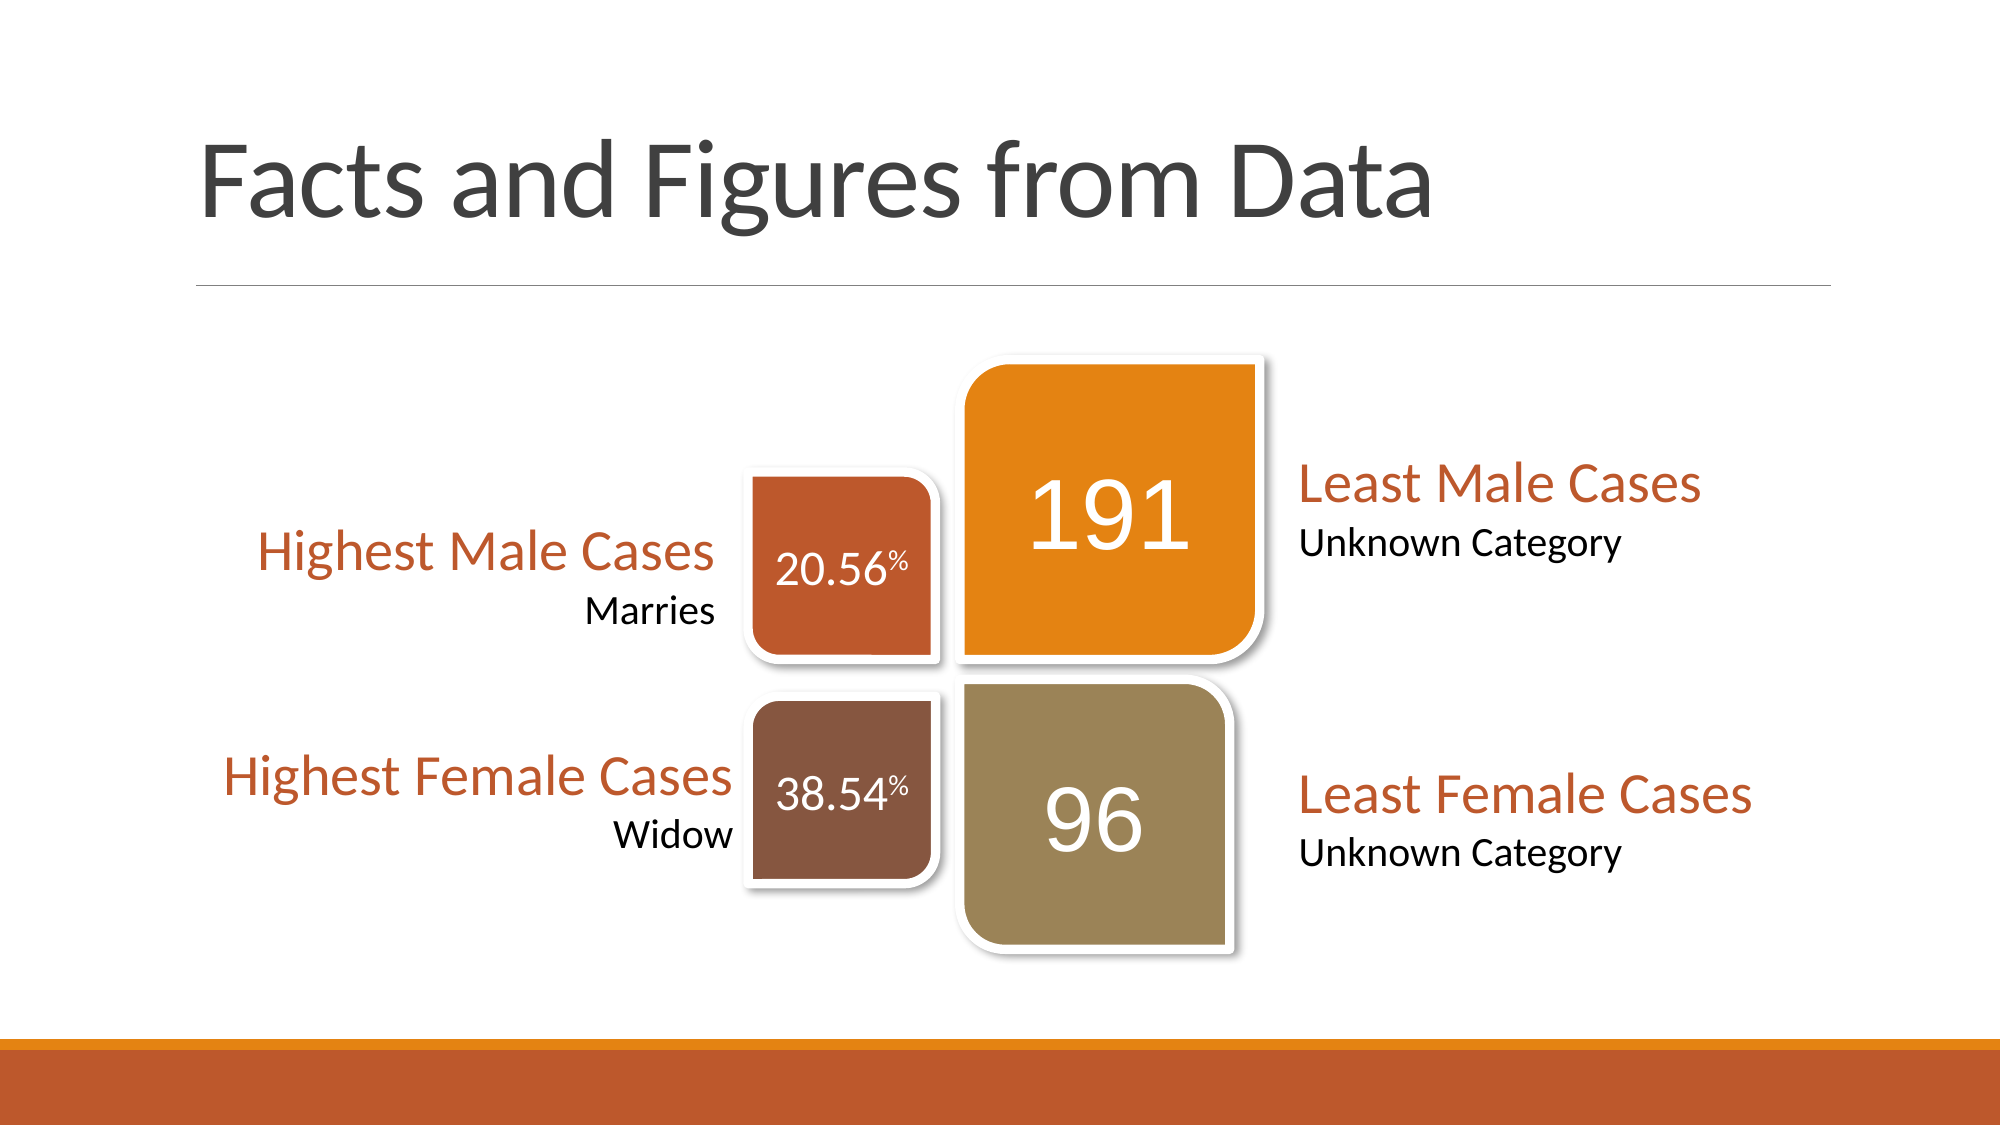

# Facts and Figures from Data
191
Least Male Cases
Unknown Category
20.56%
Highest Male Cases
Marries
96
38.54%
Highest Female Cases
Widow
Least Female Cases
Unknown Category